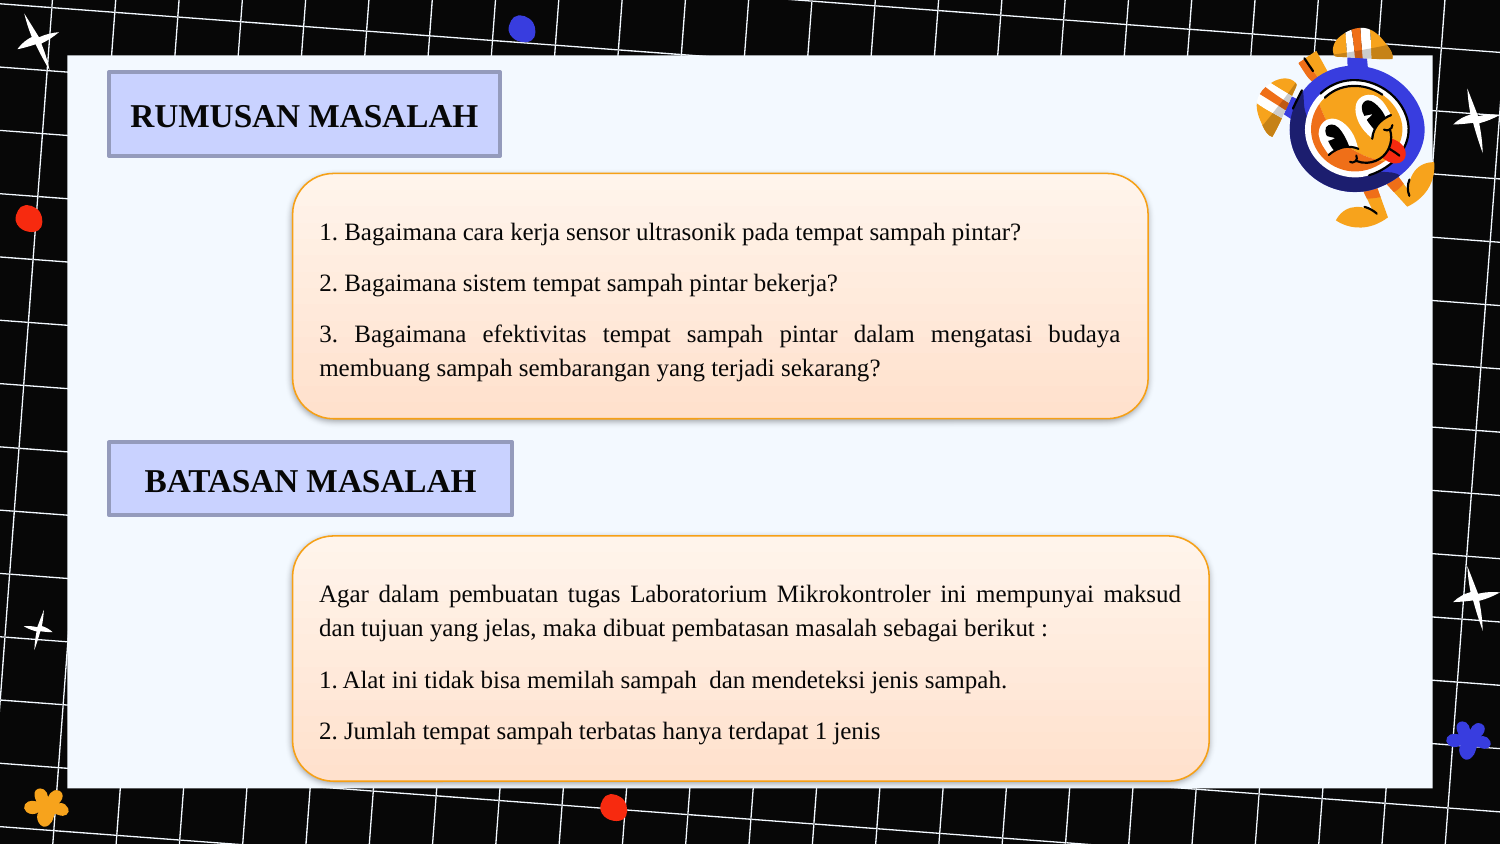

RUMUSAN MASALAH

1. Bagaimana cara kerja sensor ultrasonik pada tempat sampah pintar?
2. Bagaimana sistem tempat sampah pintar bekerja?
3. Bagaimana efektivitas tempat sampah pintar dalam mengatasi budaya membuang sampah sembarangan yang terjadi sekarang?

BATASAN MASALAH

Agar dalam pembuatan tugas Laboratorium Mikrokontroler ini mempunyai maksud dan tujuan yang jelas, maka dibuat pembatasan masalah sebagai berikut :
1. Alat ini tidak bisa memilah sampah  dan mendeteksi jenis sampah.
2. Jumlah tempat sampah terbatas hanya terdapat 1 jenis